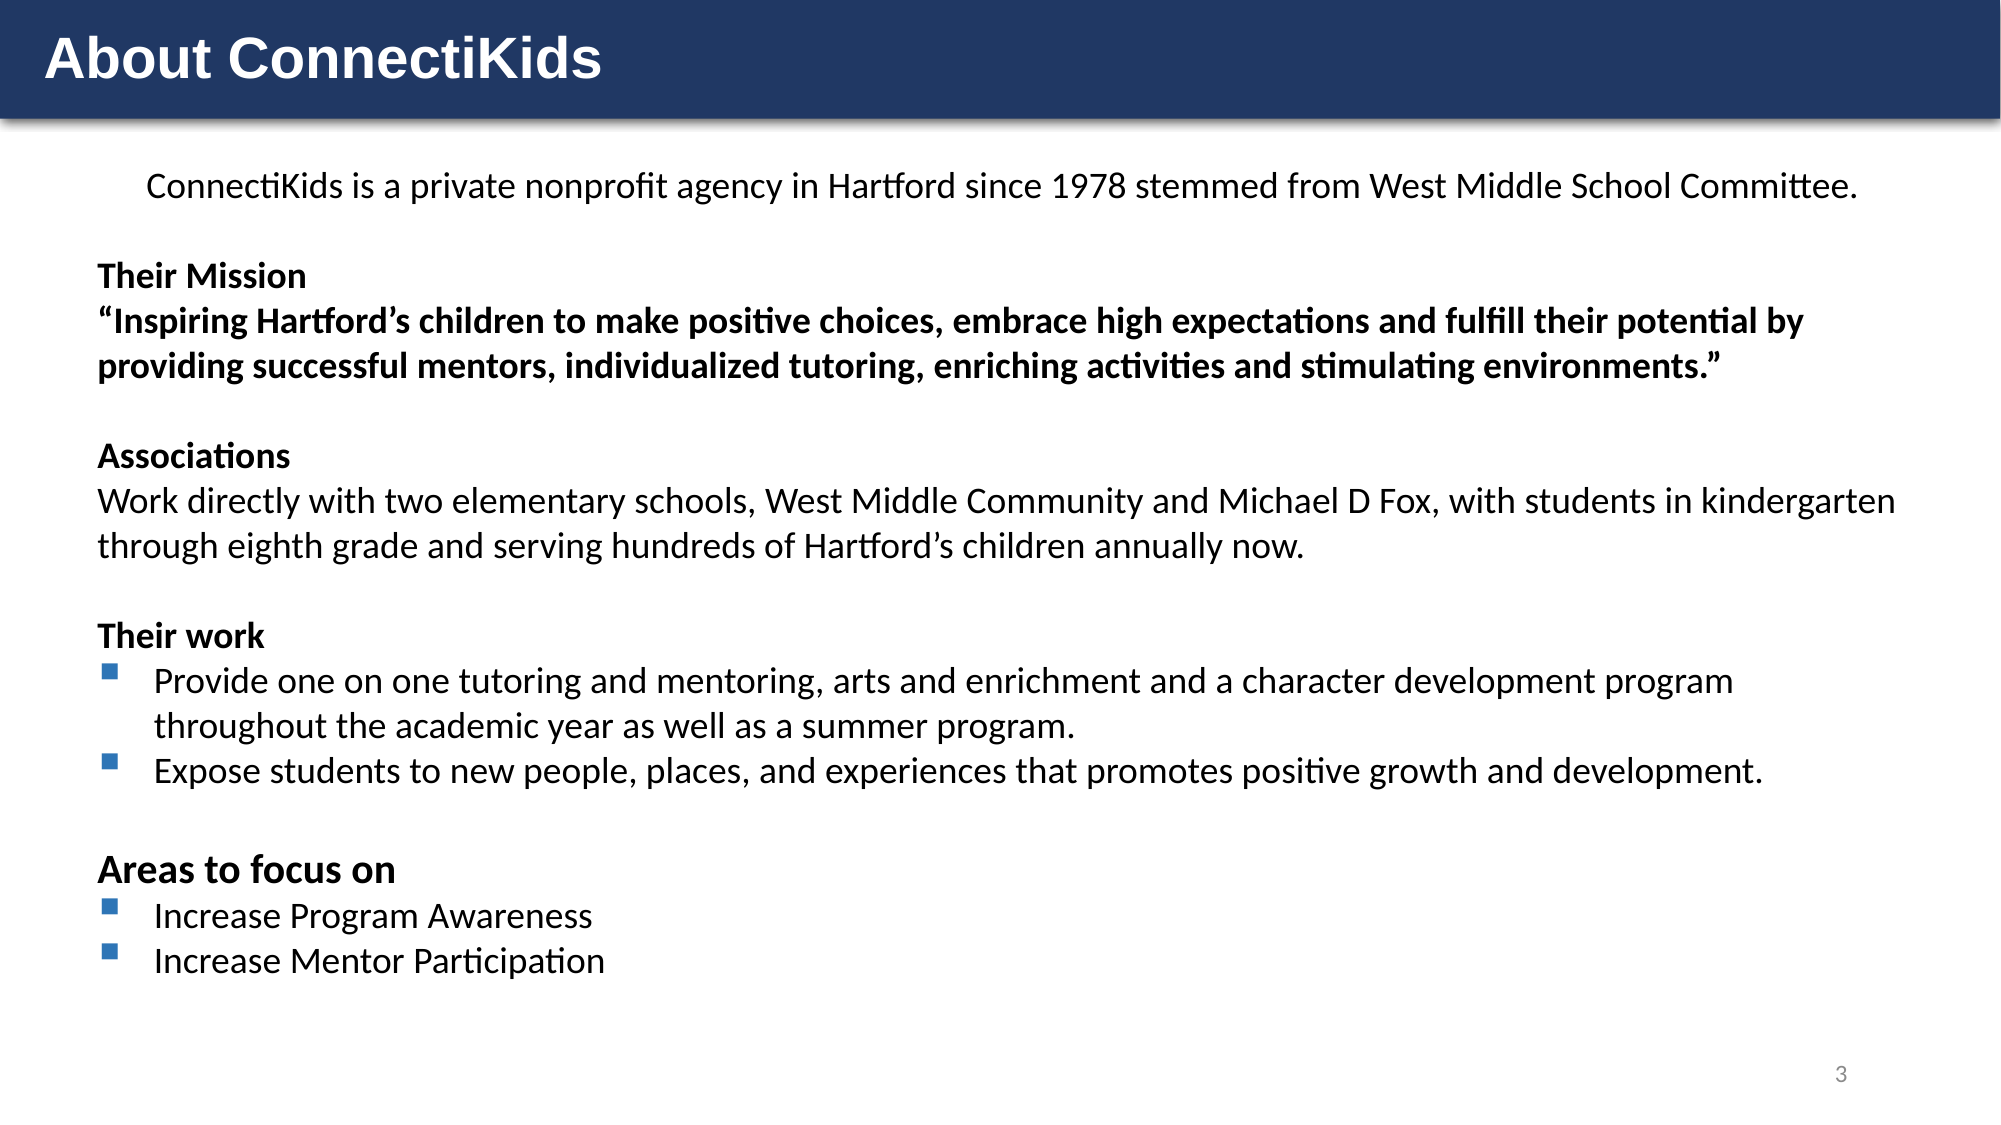

# About ConnectiKids
ConnectiKids is a private nonprofit agency in Hartford since 1978 stemmed from West Middle School Committee.

Their Mission
“Inspiring Hartford’s children to make positive choices, embrace high expectations and fulfill their potential by providing successful mentors, individualized tutoring, enriching activities and stimulating environments.”

Associations
Work directly with two elementary schools, West Middle Community and Michael D Fox, with students in kindergarten through eighth grade and serving hundreds of Hartford’s children annually now.

Their work
Provide one on one tutoring and mentoring, arts and enrichment and a character development program throughout the academic year as well as a summer program.
Expose students to new people, places, and experiences that promotes positive growth and development.

Areas to focus on
Increase Program Awareness
Increase Mentor Participation
3